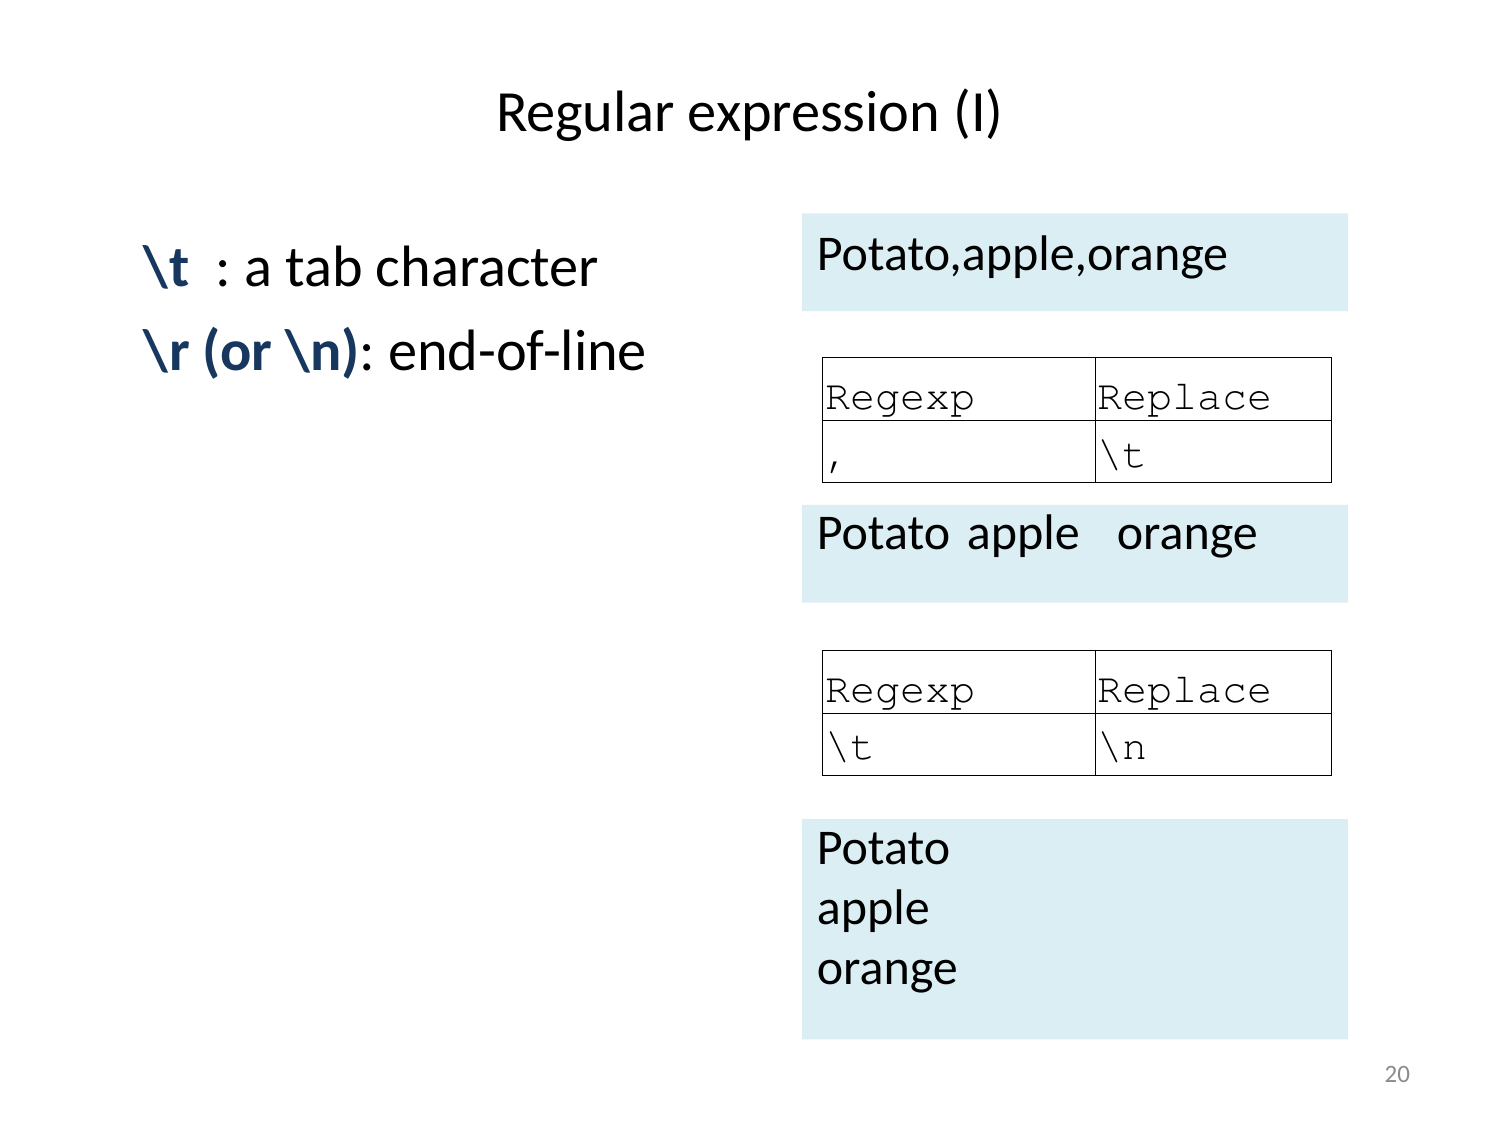

# Regular expression (I)
\t  : a tab character
\r (or \n): end-of-line
Potato,apple,orange
| Regexp | Replace |
| --- | --- |
| , | \t |
Potato	apple	orange
| Regexp | Replace |
| --- | --- |
| \t | \n |
Potato
apple
orange
20